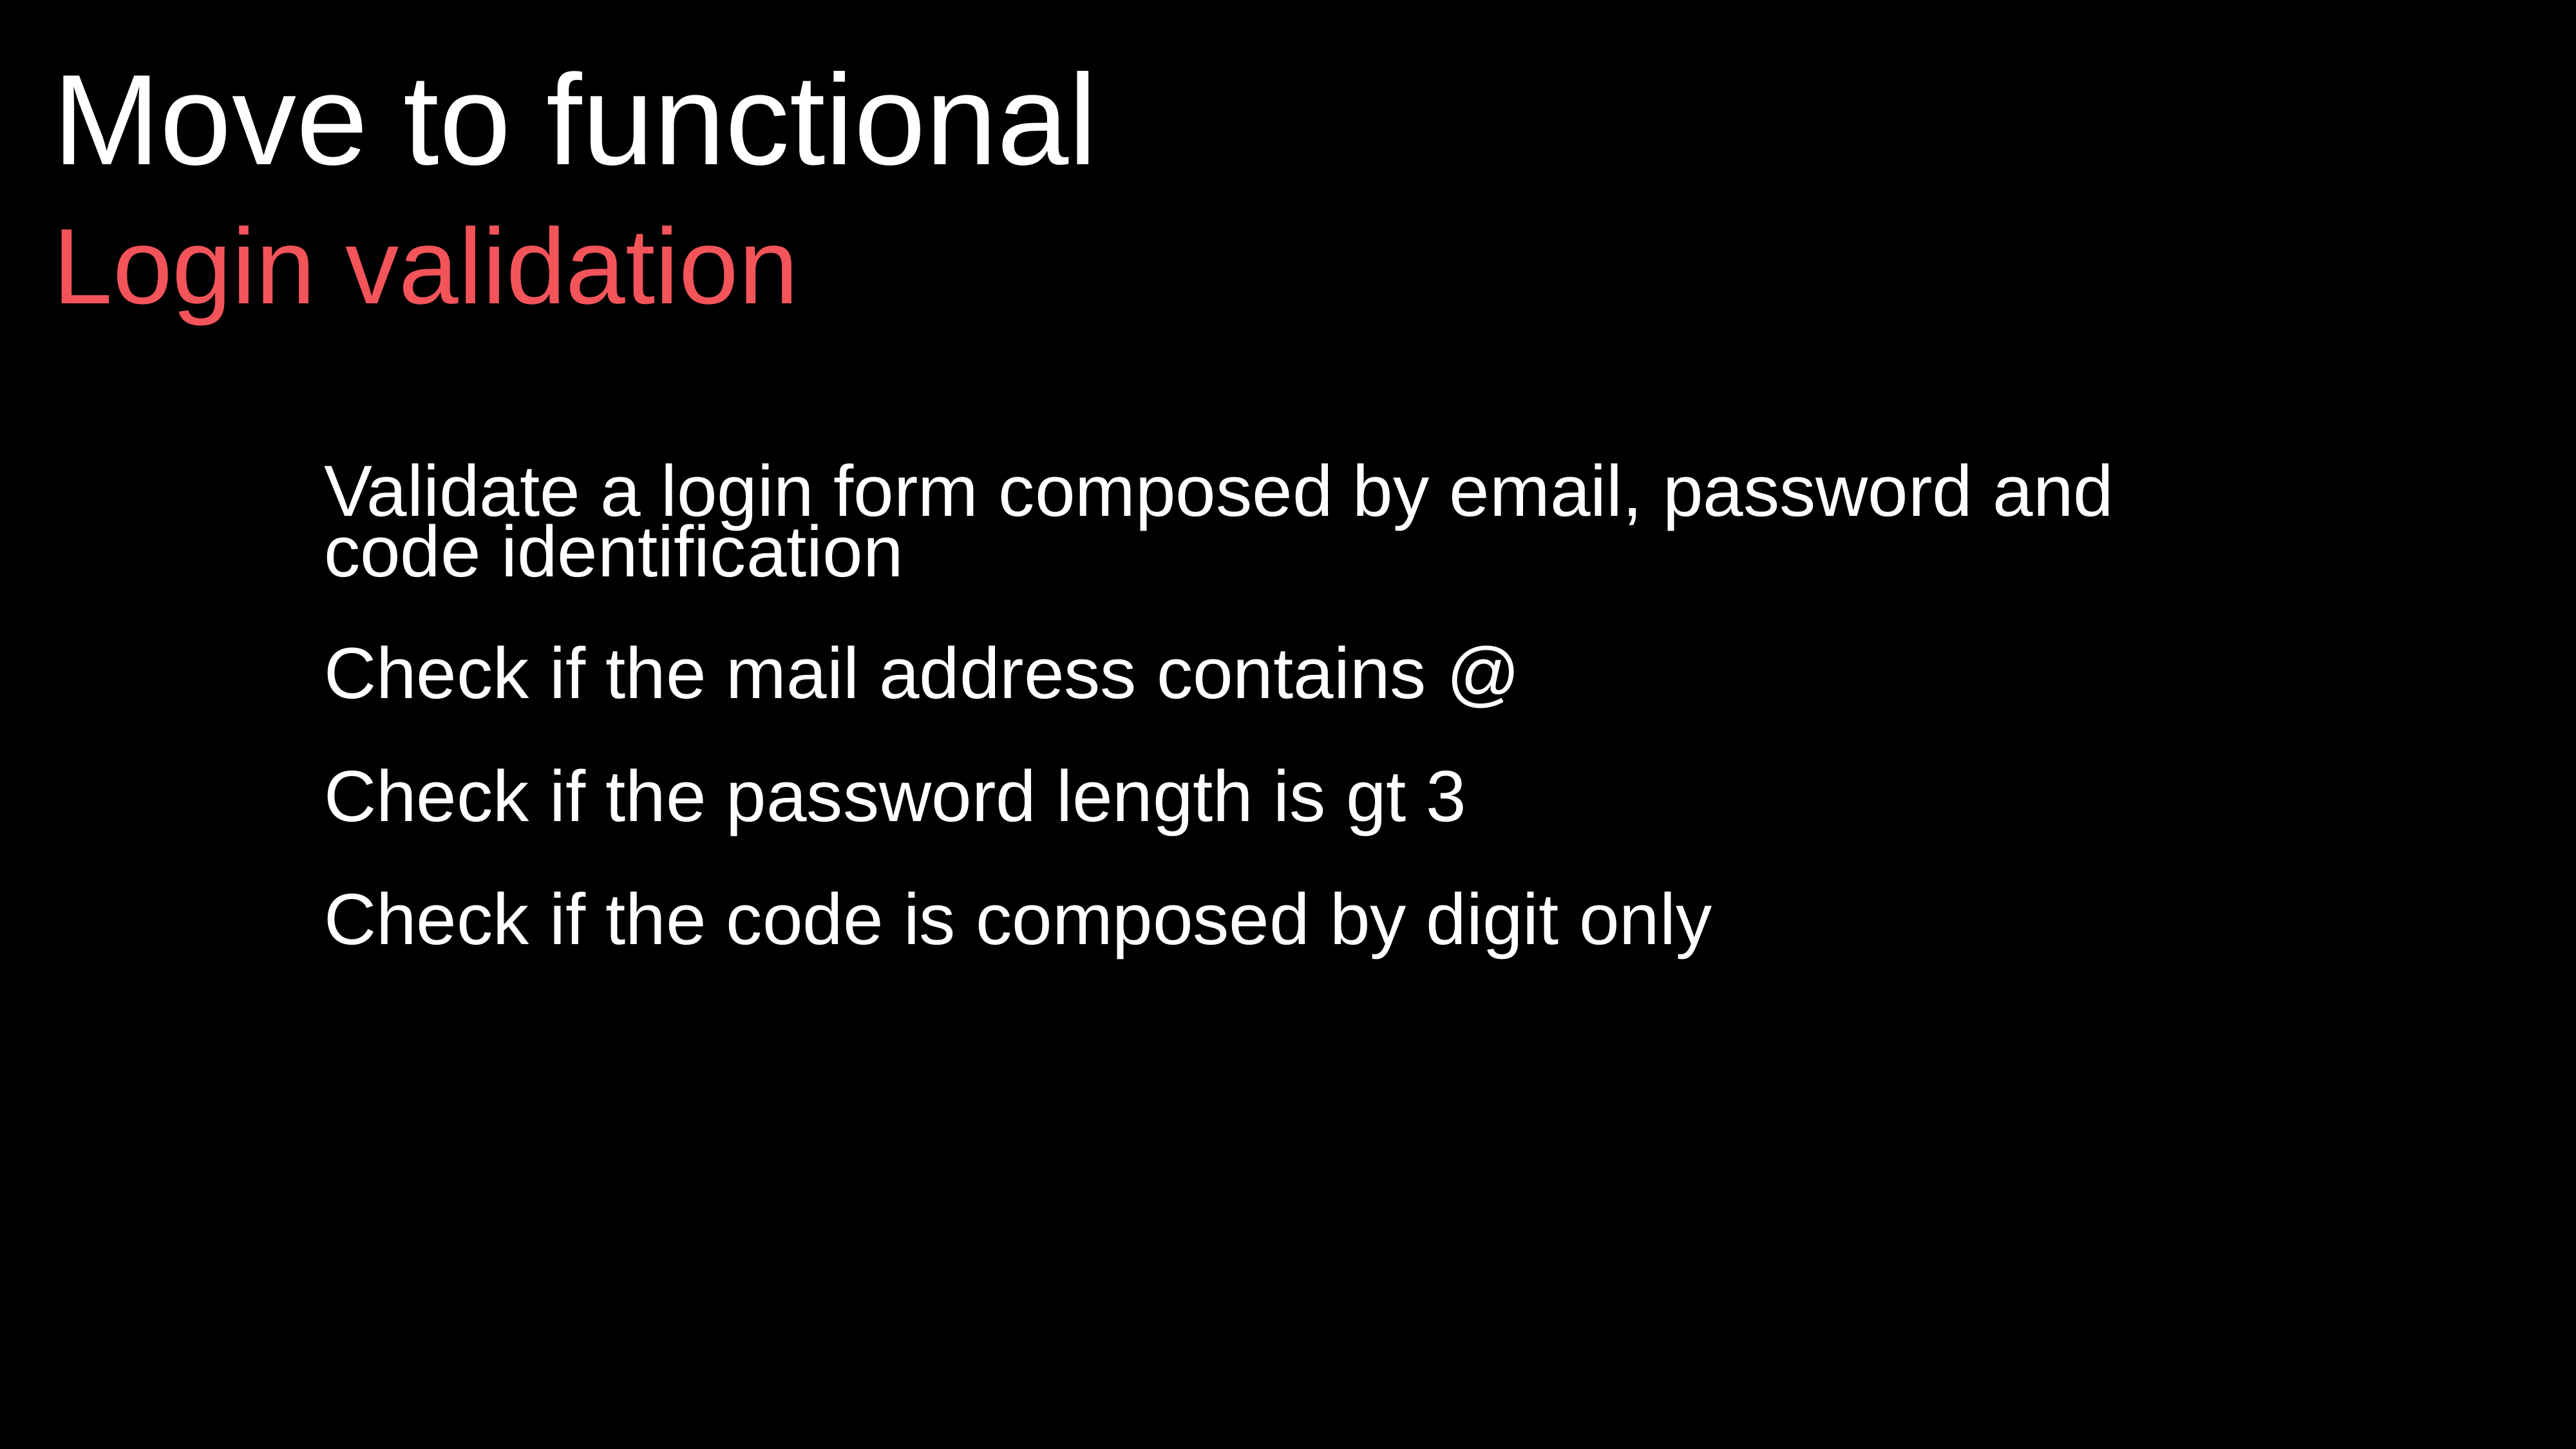

# Move to functional
Login validation
Validate a login form composed by email, password and code identification
Check if the mail address contains @

Check if the password length is gt 3
Check if the code is composed by digit only